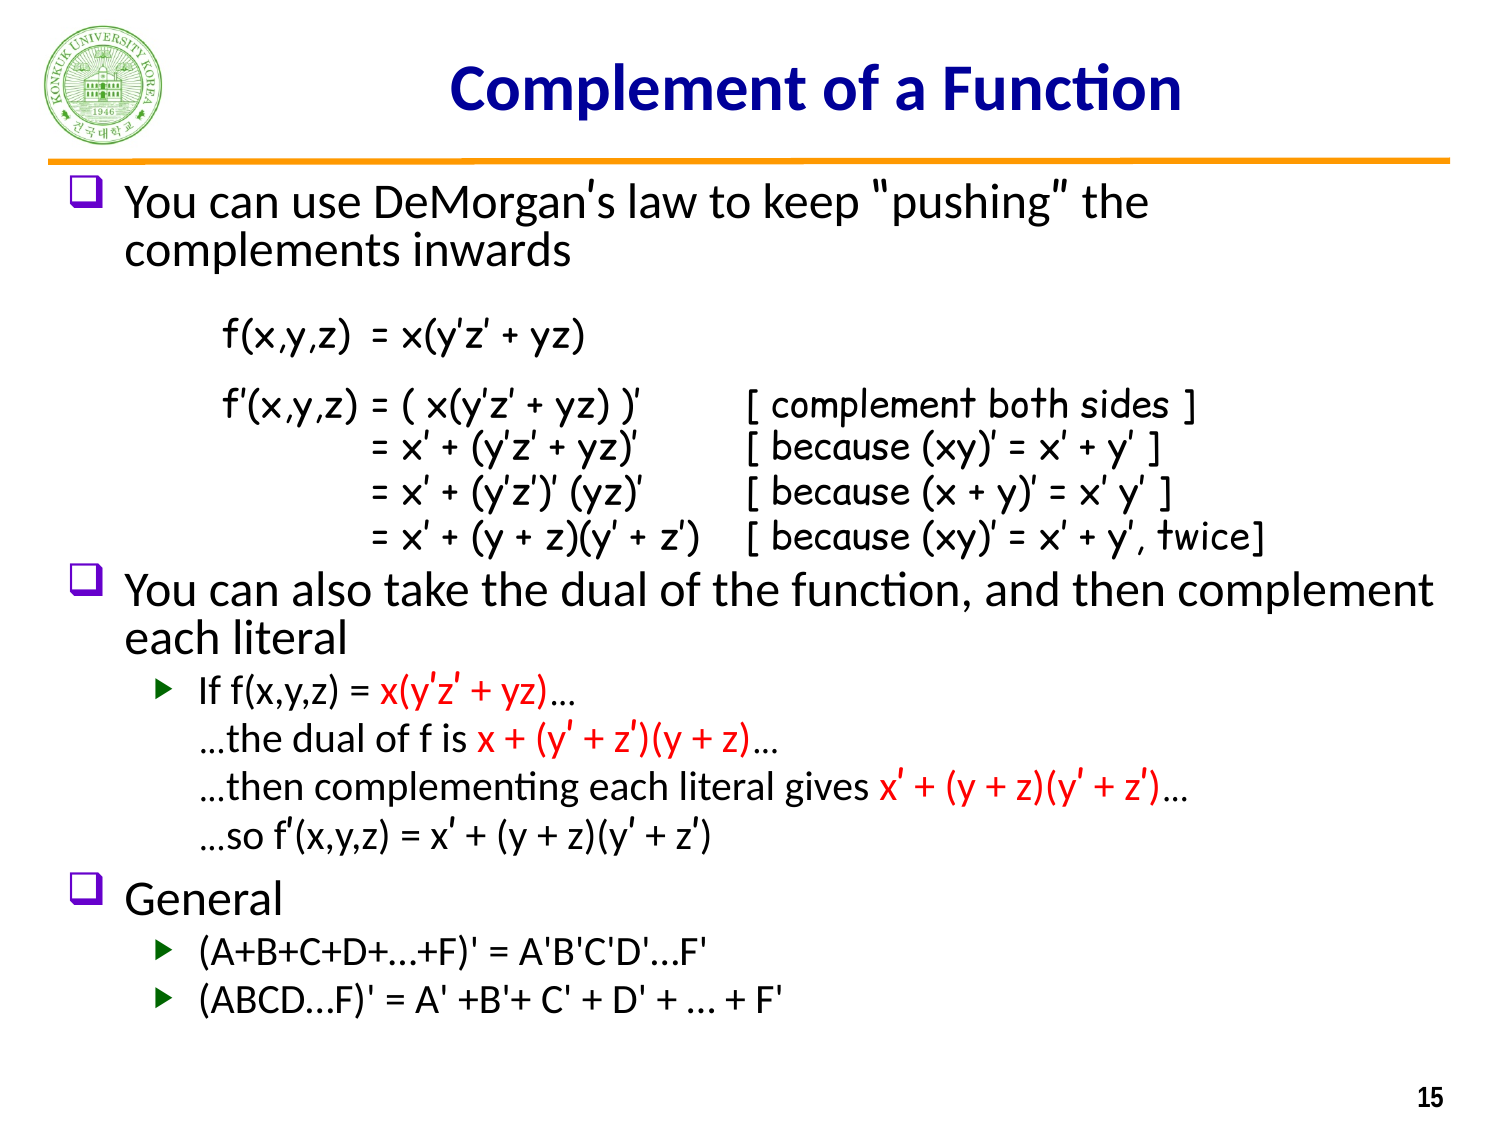

# Complement of a Function
You can use DeMorgan’s law to keep “pushing” the complements inwards

You can also take the dual of the function, and then complement each literal
If f(x,y,z) = x(y’z’ + yz)…
	…the dual of f is x + (y’ + z’)(y + z)…
	…then complementing each literal gives x’ + (y + z)(y’ + z’)…
	…so f’(x,y,z) = x’ + (y + z)(y’ + z’)
General
(A+B+C+D+…+F)' = A'B'C'D'…F'
(ABCD…F)' = A' +B'+ C' + D' + … + F'
f(x,y,z)	= x(y’z’ + yz)

f’(x,y,z)	= ( x(y’z’ + yz) )’	[ complement both sides ]
	= x’ + (y’z’ + yz)’	[ because (xy)’ = x’ + y’ ]
	= x’ + (y’z’)’ (yz)’	[ because (x + y)’ = x’ y’ ]
	= x’ + (y + z)(y’ + z’)	[ because (xy)’ = x’ + y’, twice]
15